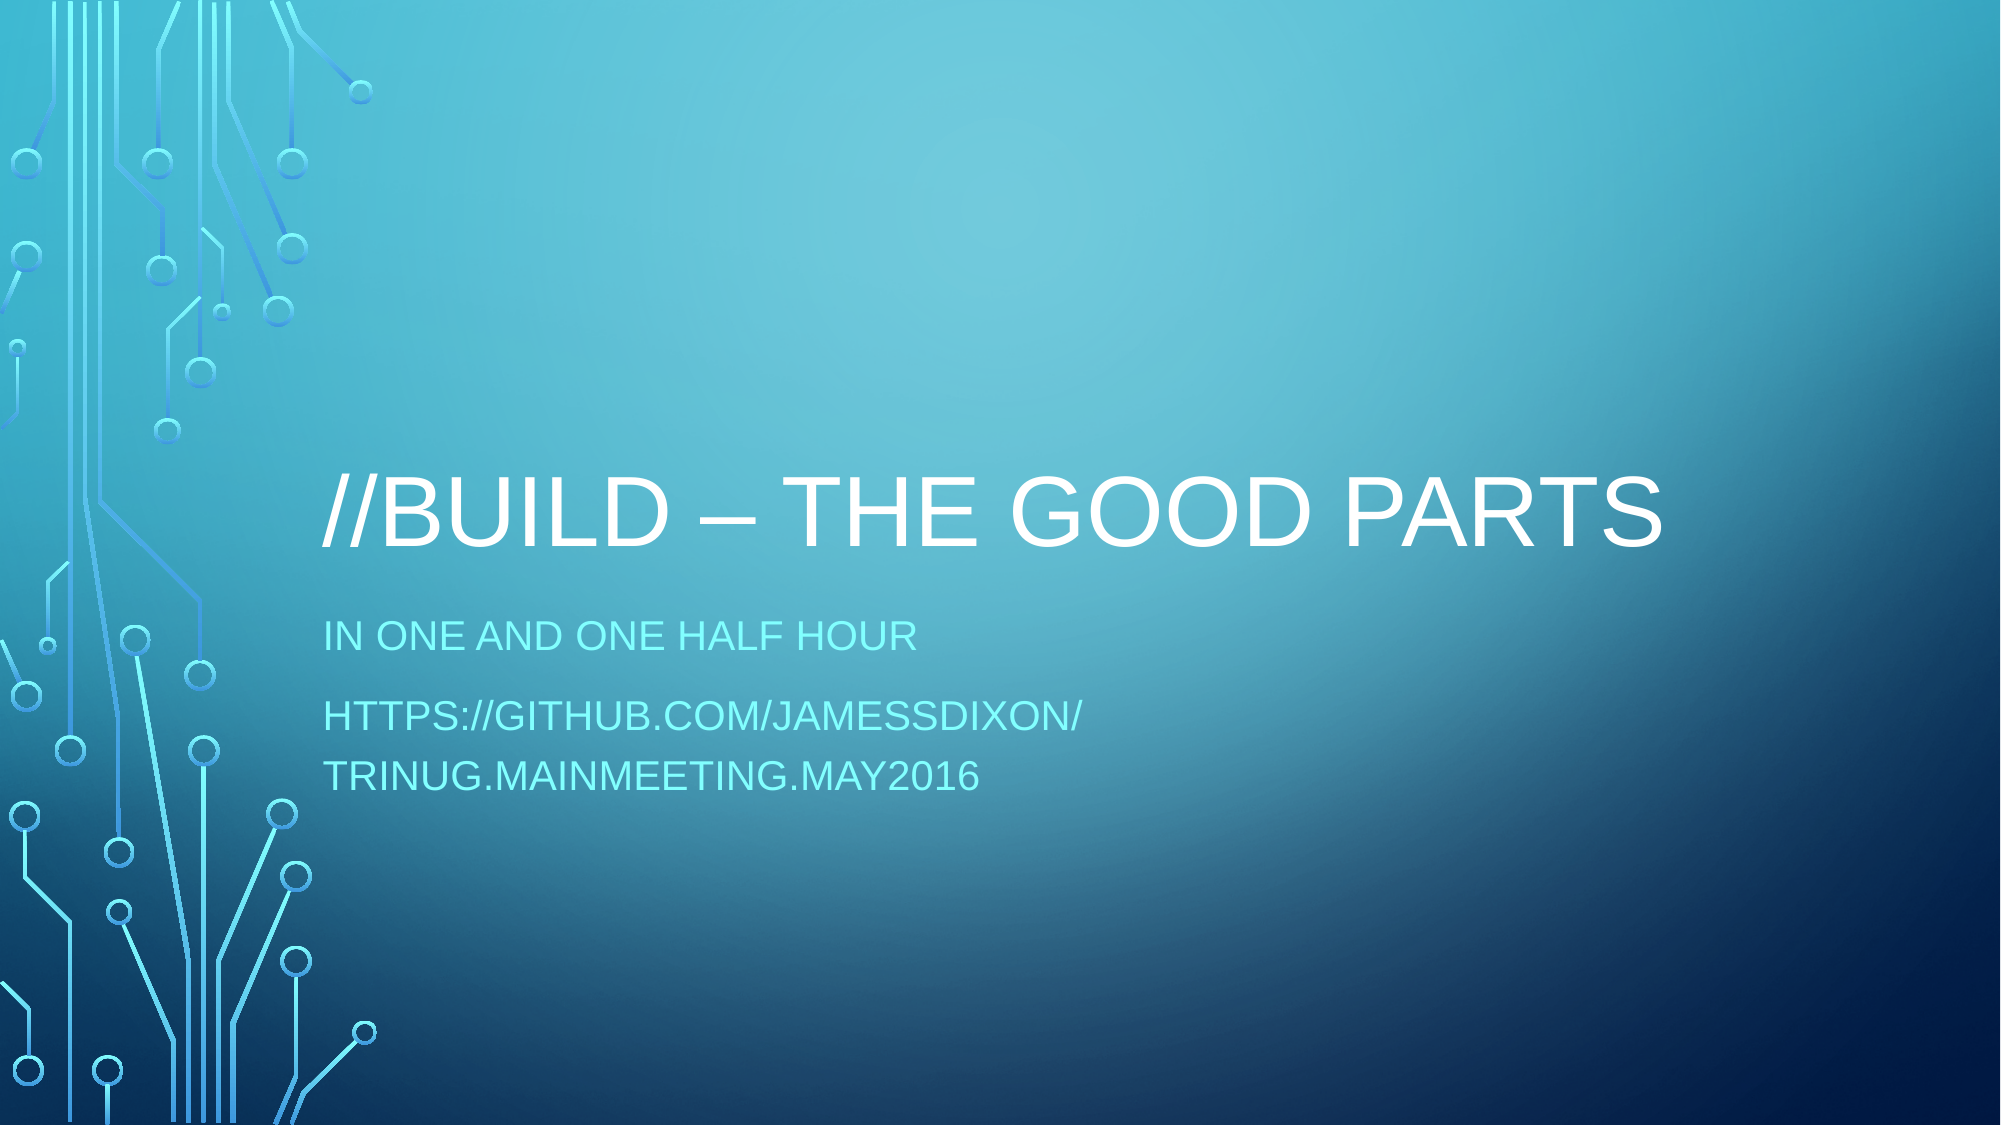

# //Build – The Good Parts
In one and One Half hour
https://github.com/jamessdixon/Trinug.MainMeeting.May2016